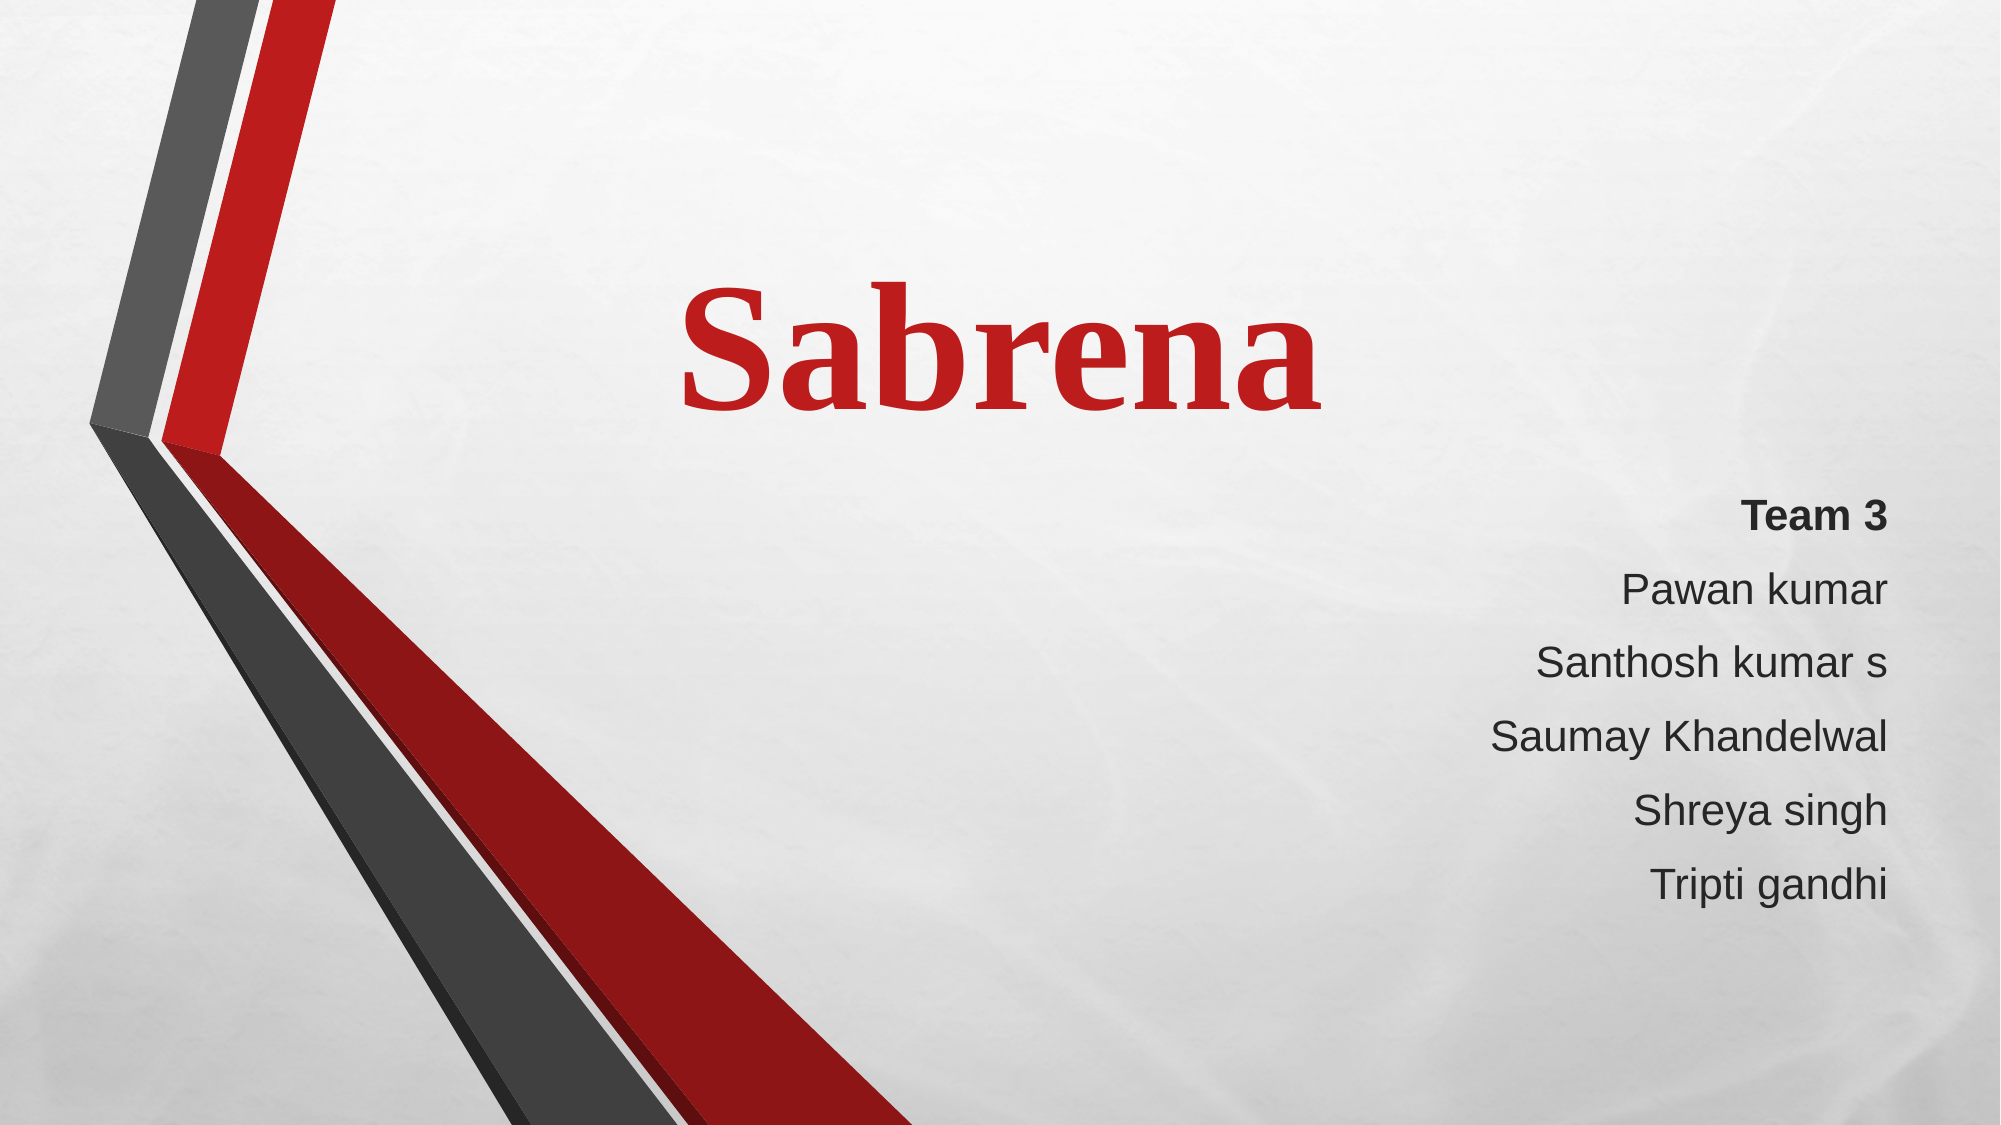

# Sabrena
			Team 3
      Pawan kumar
Santhosh kumar s
Saumay Khandelwal
Shreya singh
Tripti gandhi